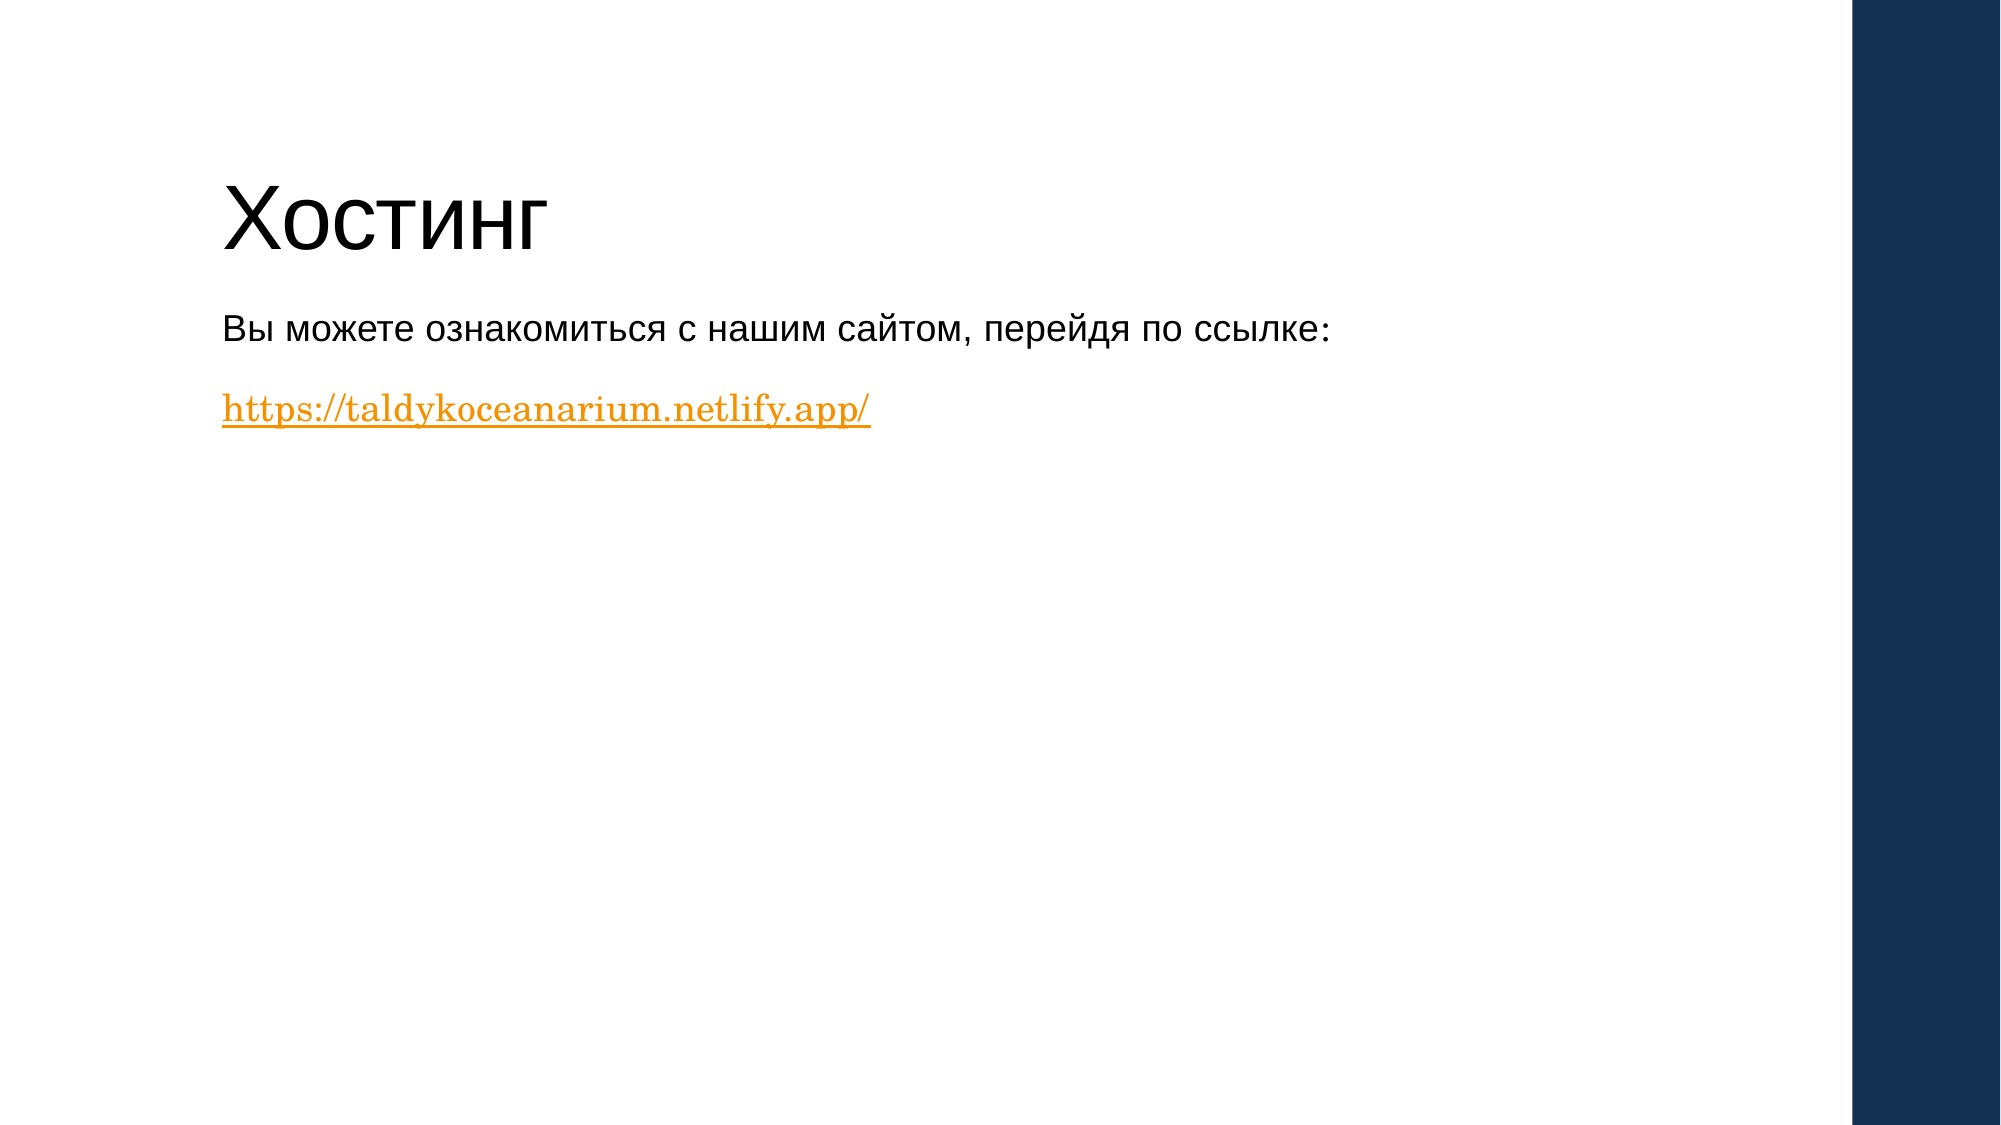

# Хостинг
Вы можете ознакомиться с нашим сайтом, перейдя по ссылке:
https://taldykoceanarium.netlify.app/